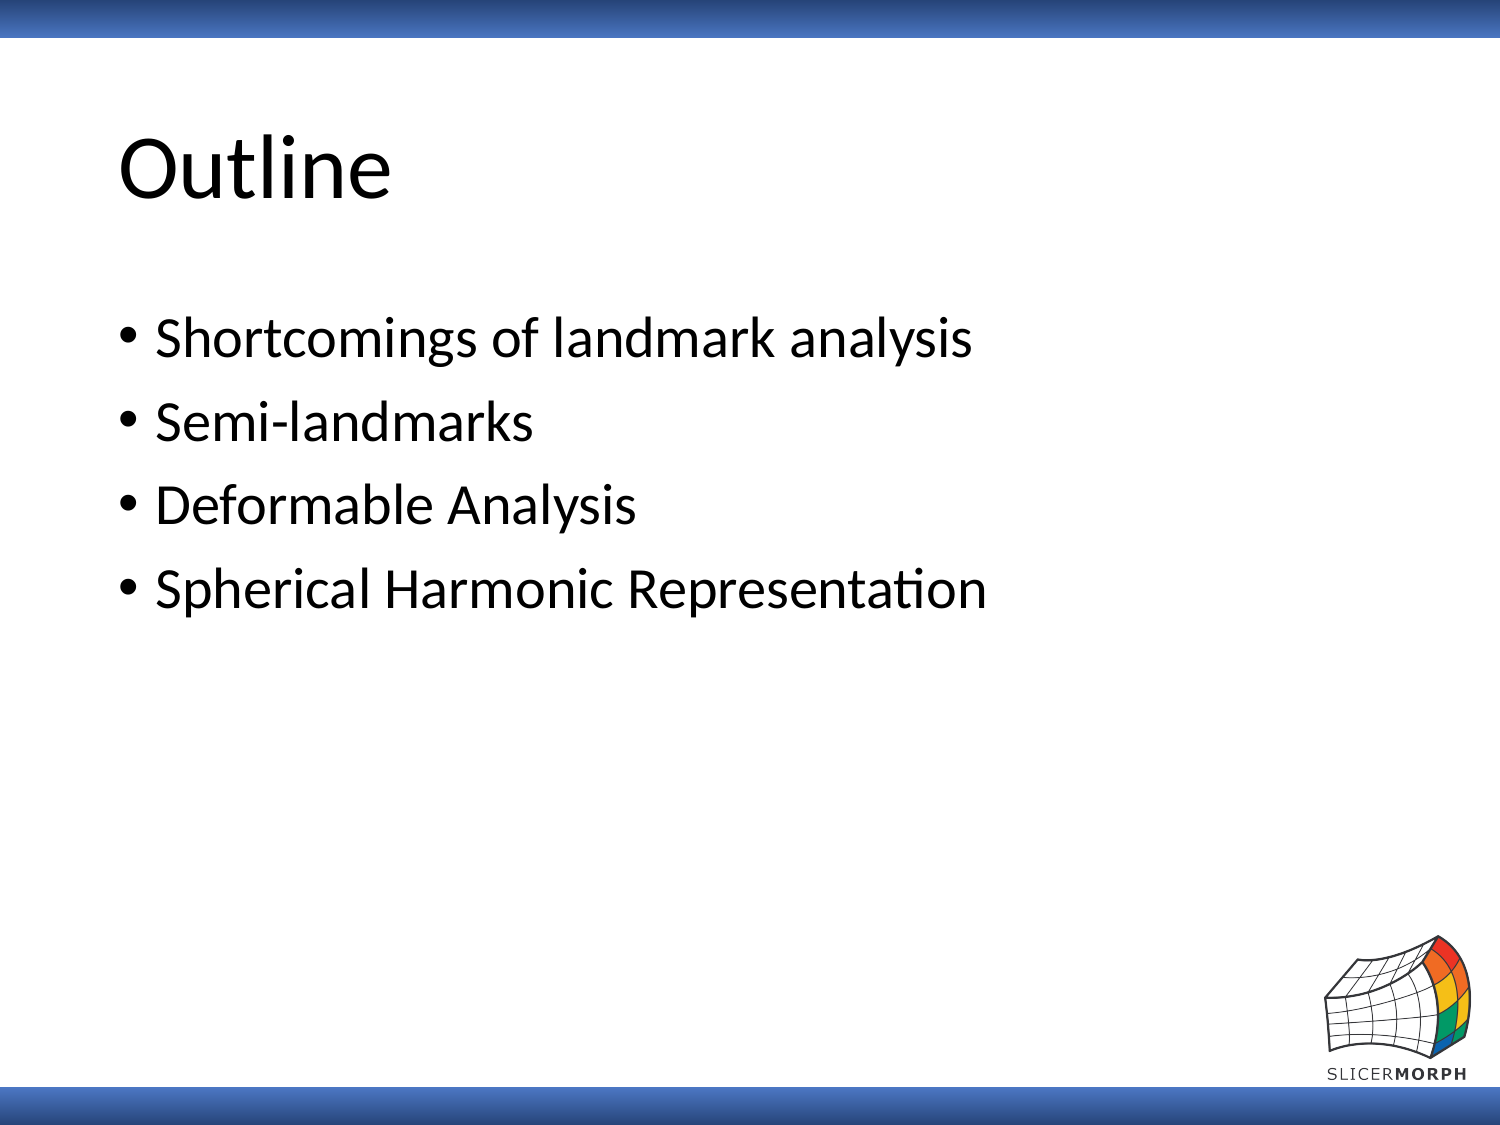

# Outline
Shortcomings of landmark analysis
Semi-landmarks
Deformable Analysis
Spherical Harmonic Representation